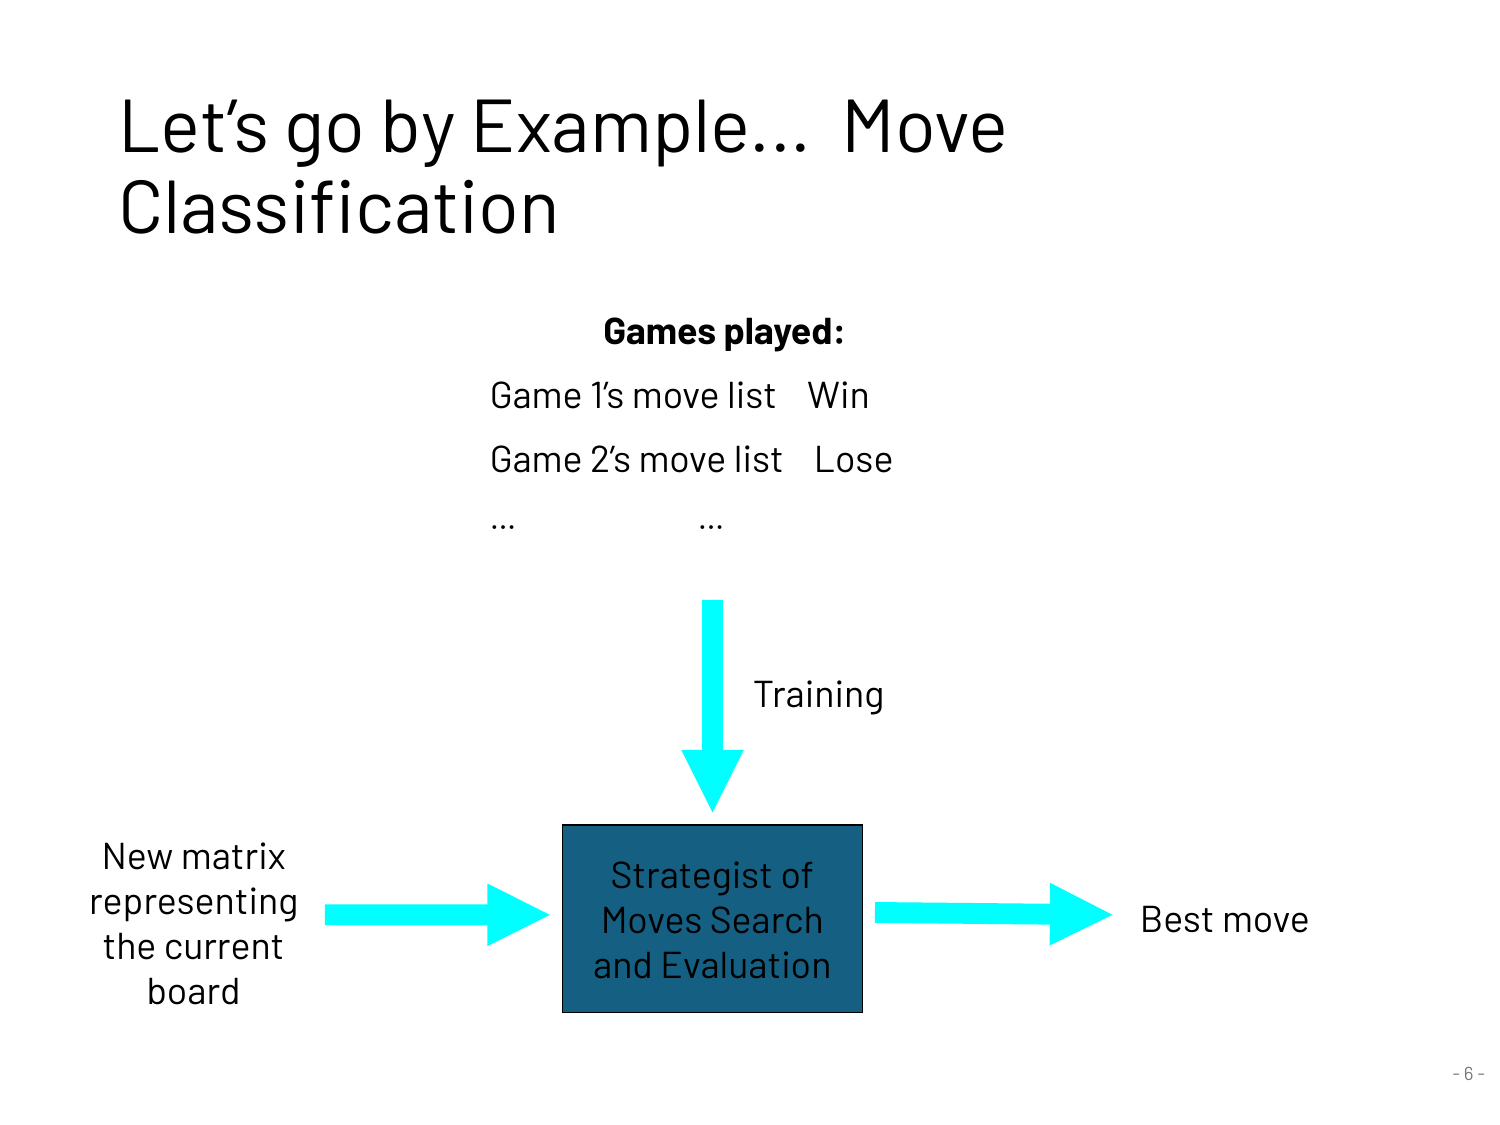

# Let’s go by Example...  Move Classification
Games played:
Game 1’s move list    Win
Game 2’s move list    Lose
…                           …

Training
New matrix representing the current board
Strategist of Moves Search and Evaluation
Best move

- 6 -